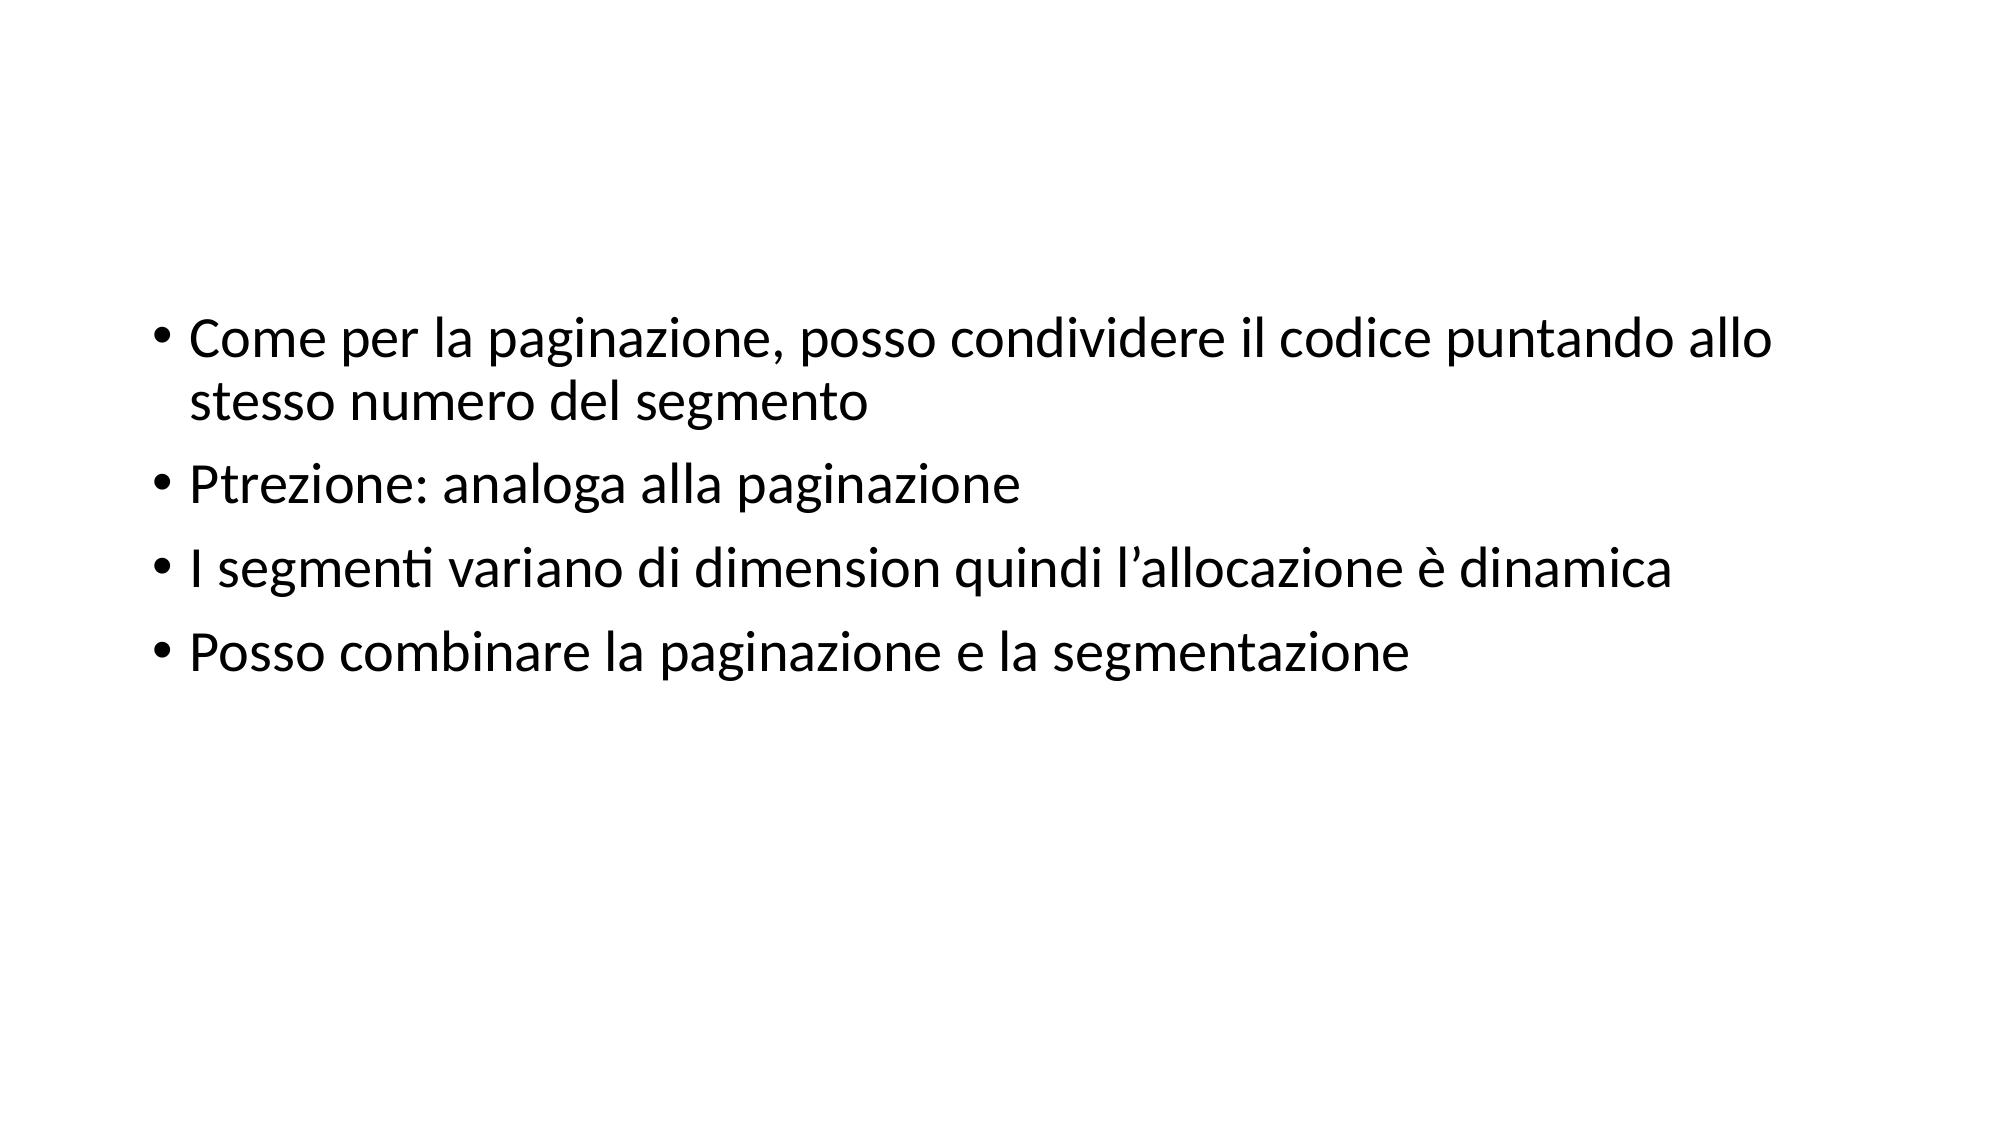

#
Come per la paginazione, posso condividere il codice puntando allo stesso numero del segmento
Ptrezione: analoga alla paginazione
I segmenti variano di dimension quindi l’allocazione è dinamica
Posso combinare la paginazione e la segmentazione